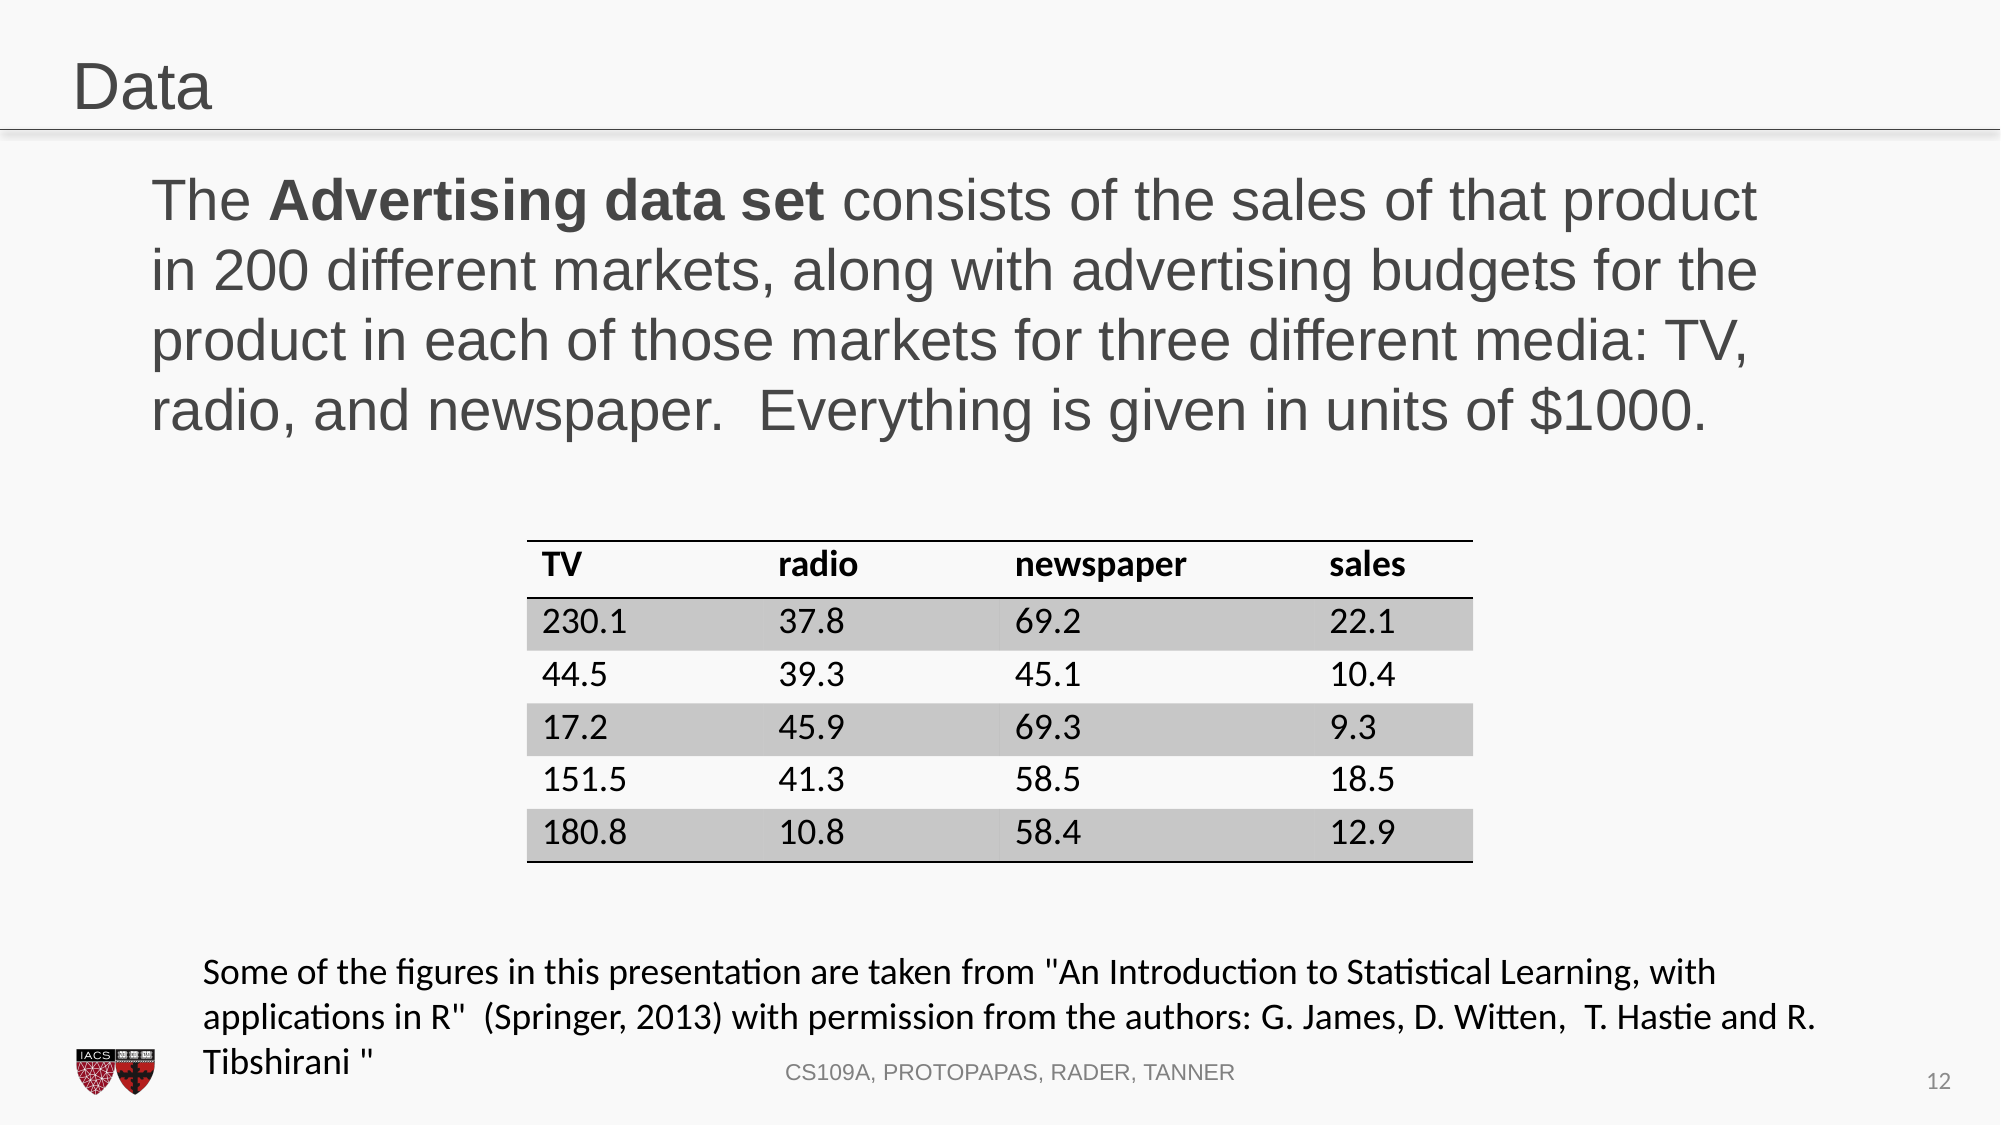

# Data
The Advertising data set consists of the sales of that product in 200 different markets, along with advertising budgets for the product in each of those markets for three different media: TV, radio, and newspaper.  Everything is given in units of $1000.

,

| TV | radio | newspaper | sales |
| --- | --- | --- | --- |
| 230.1 | 37.8 | 69.2 | 22.1 |
| 44.5 | 39.3 | 45.1 | 10.4 |
| 17.2 | 45.9 | 69.3 | 9.3 |
| 151.5 | 41.3 | 58.5 | 18.5 |
| 180.8 | 10.8 | 58.4 | 12.9 |
Some of the figures in this presentation are taken from "An Introduction to Statistical Learning, with applications in R"  (Springer, 2013) with permission from the authors: G. James, D. Witten,  T. Hastie and R. Tibshirani "

12